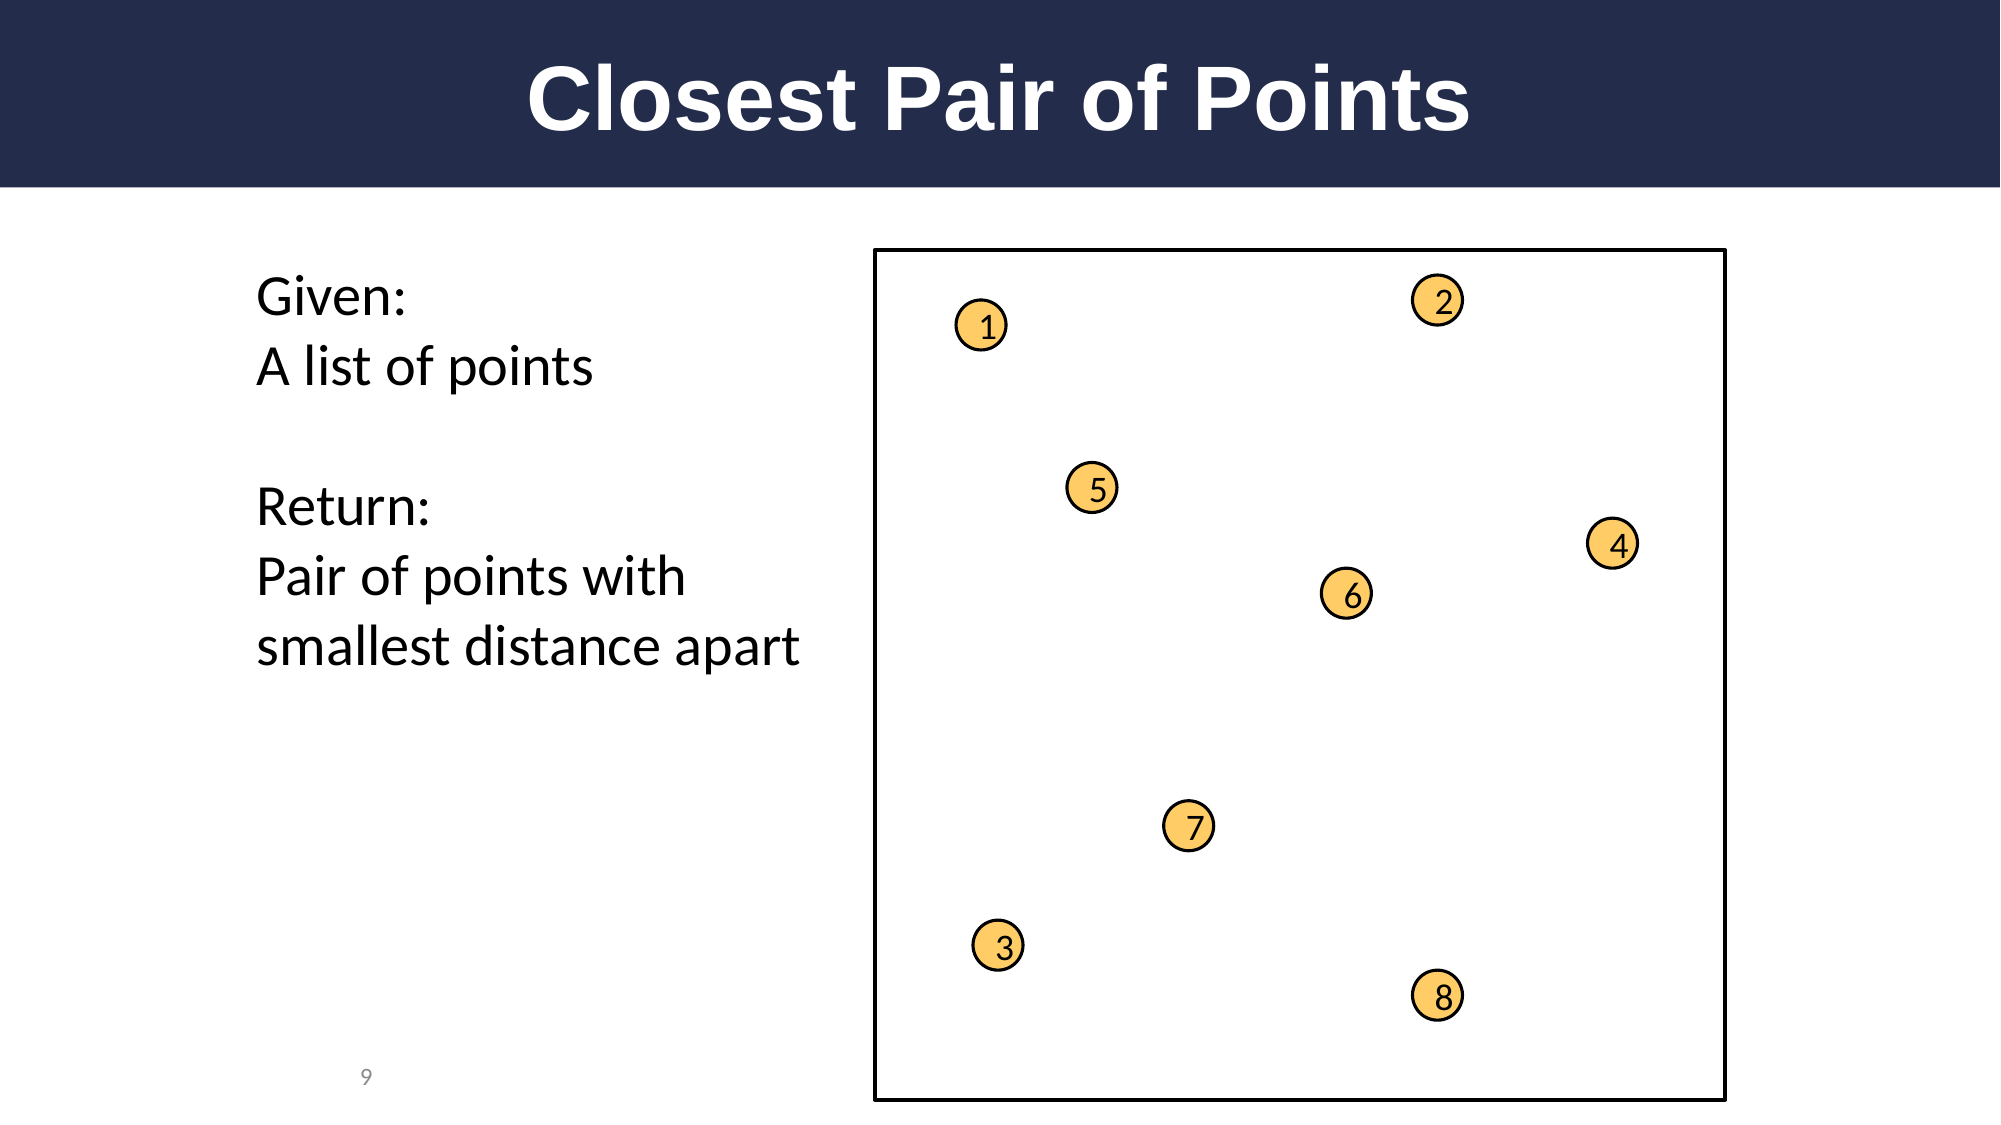

# Closest Pair of Points
Given:
A list of points

Return:
Pair of points with smallest distance apart

2
1
5
4
6
7
3
8
9